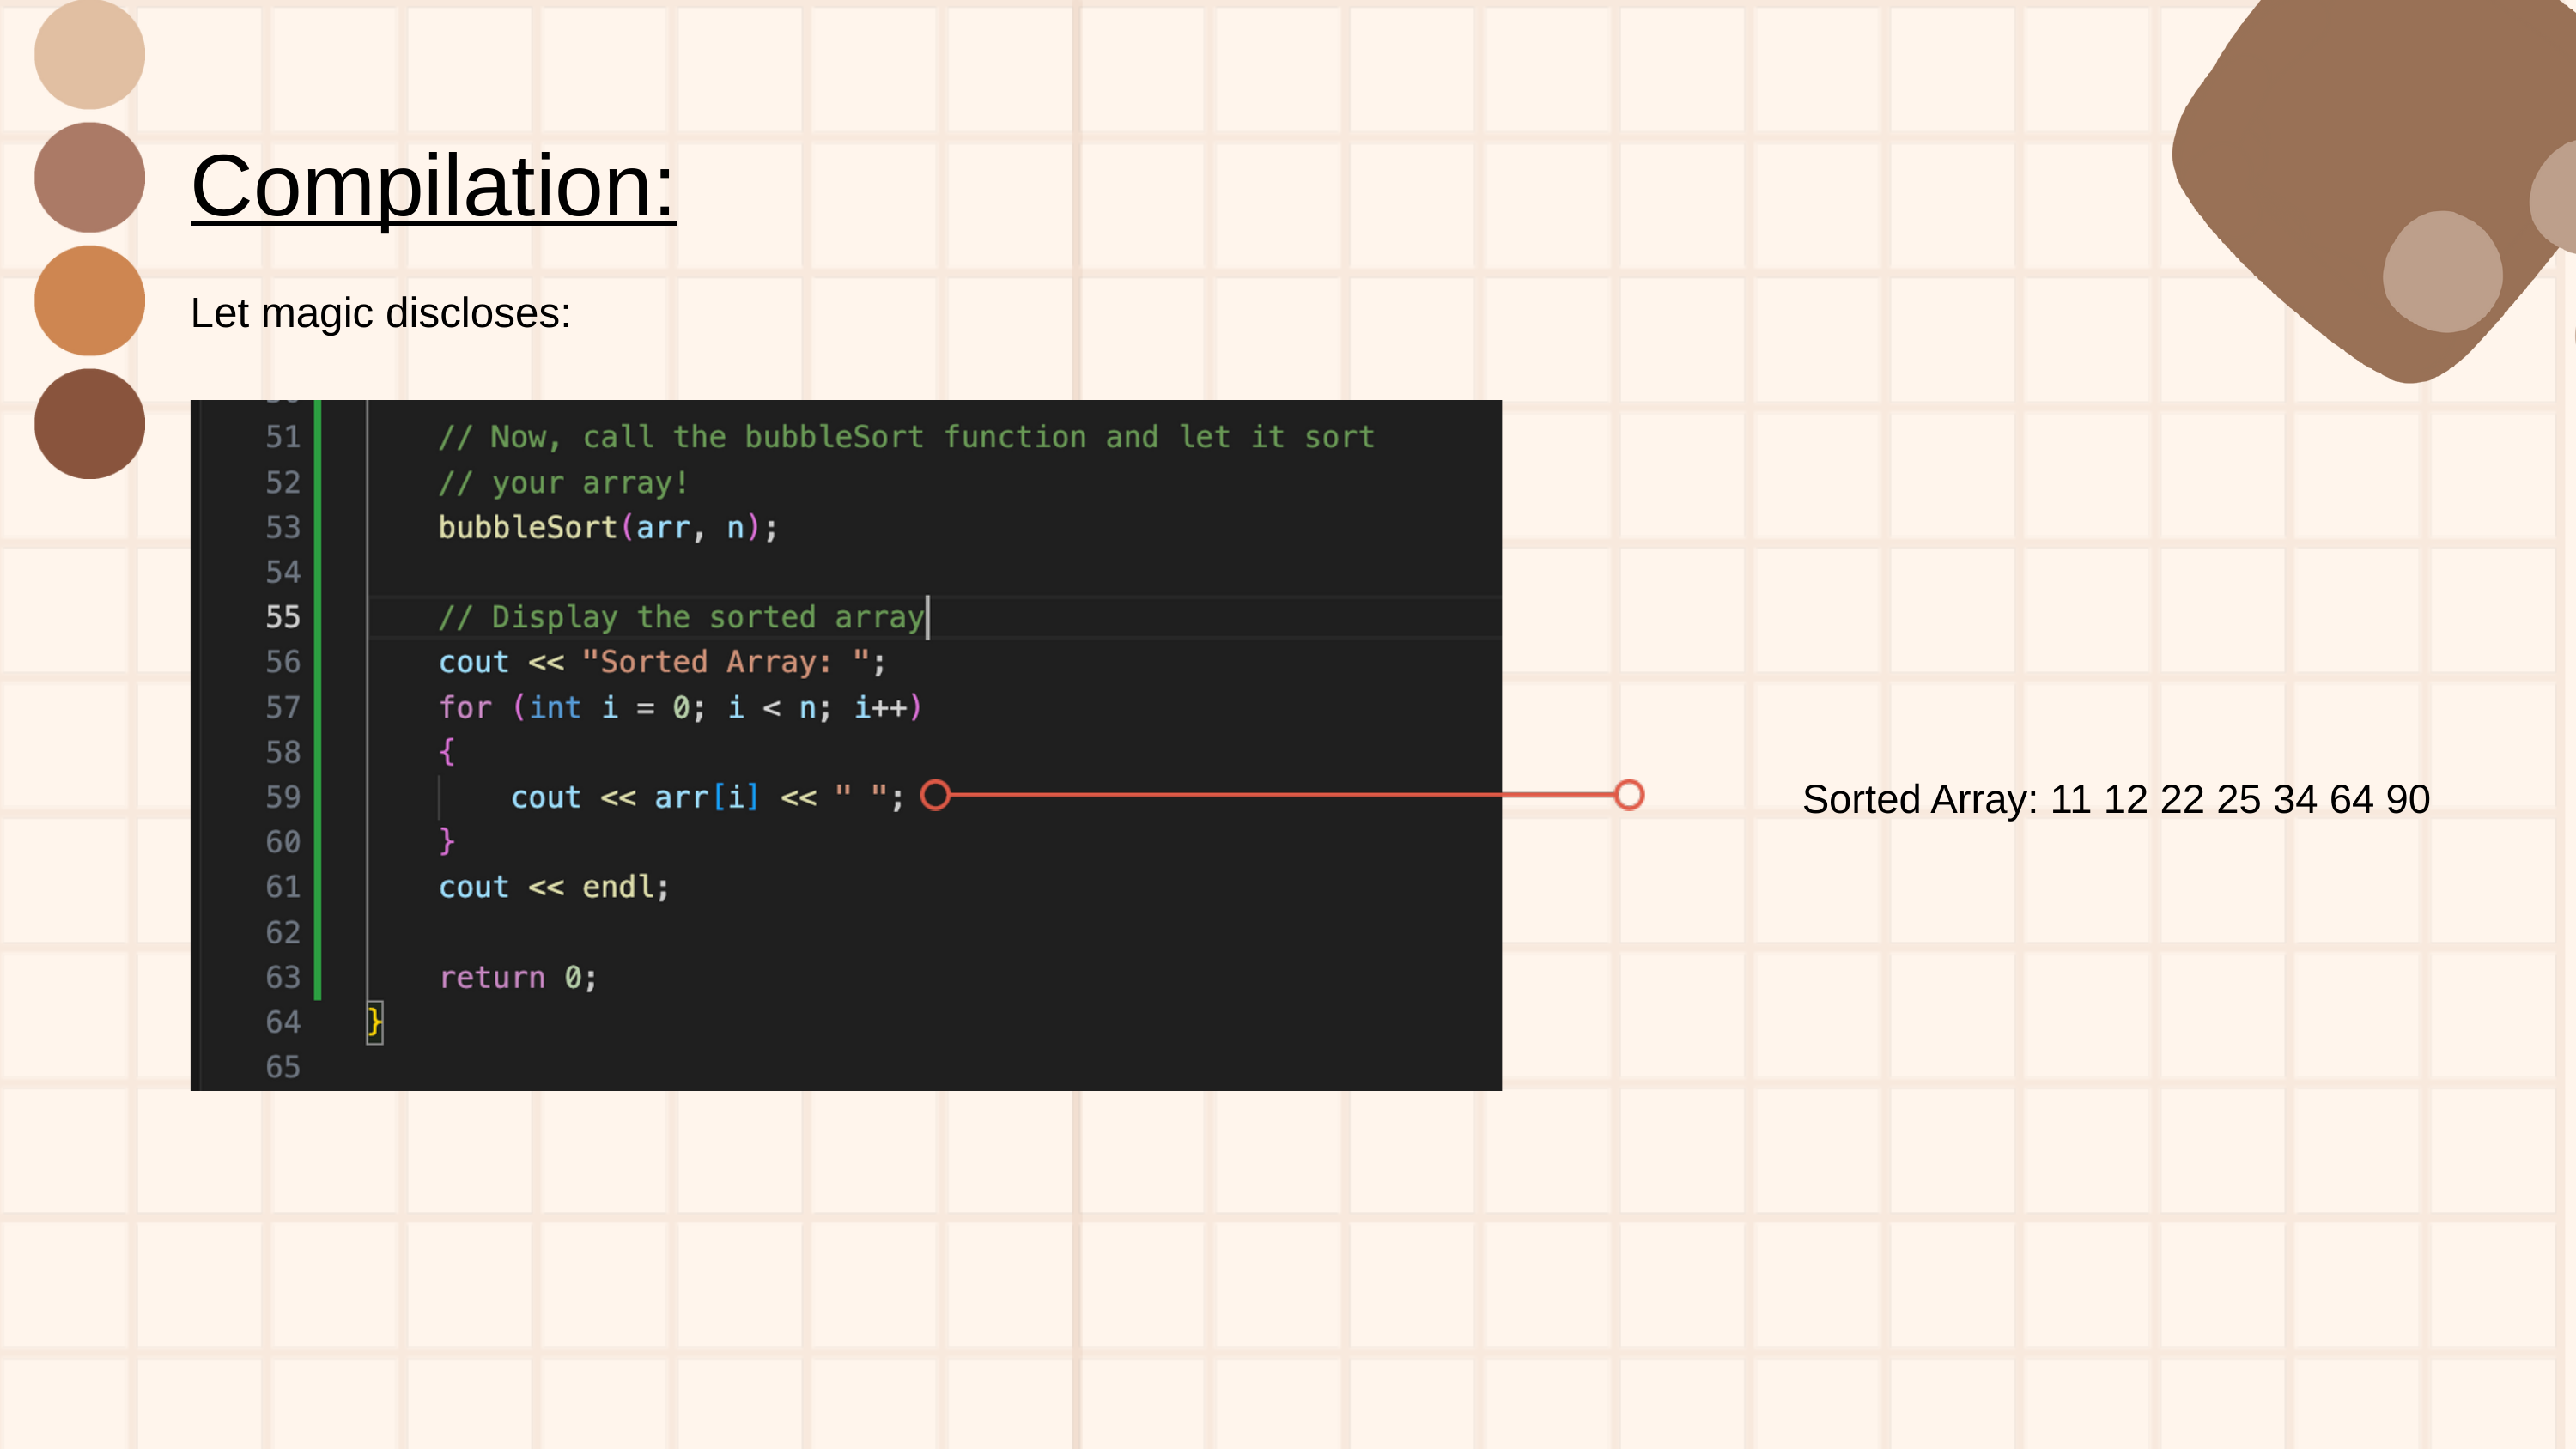

Compilation:
Let magic discloses:

Sorted Array: 11 12 22 25 34 64 90